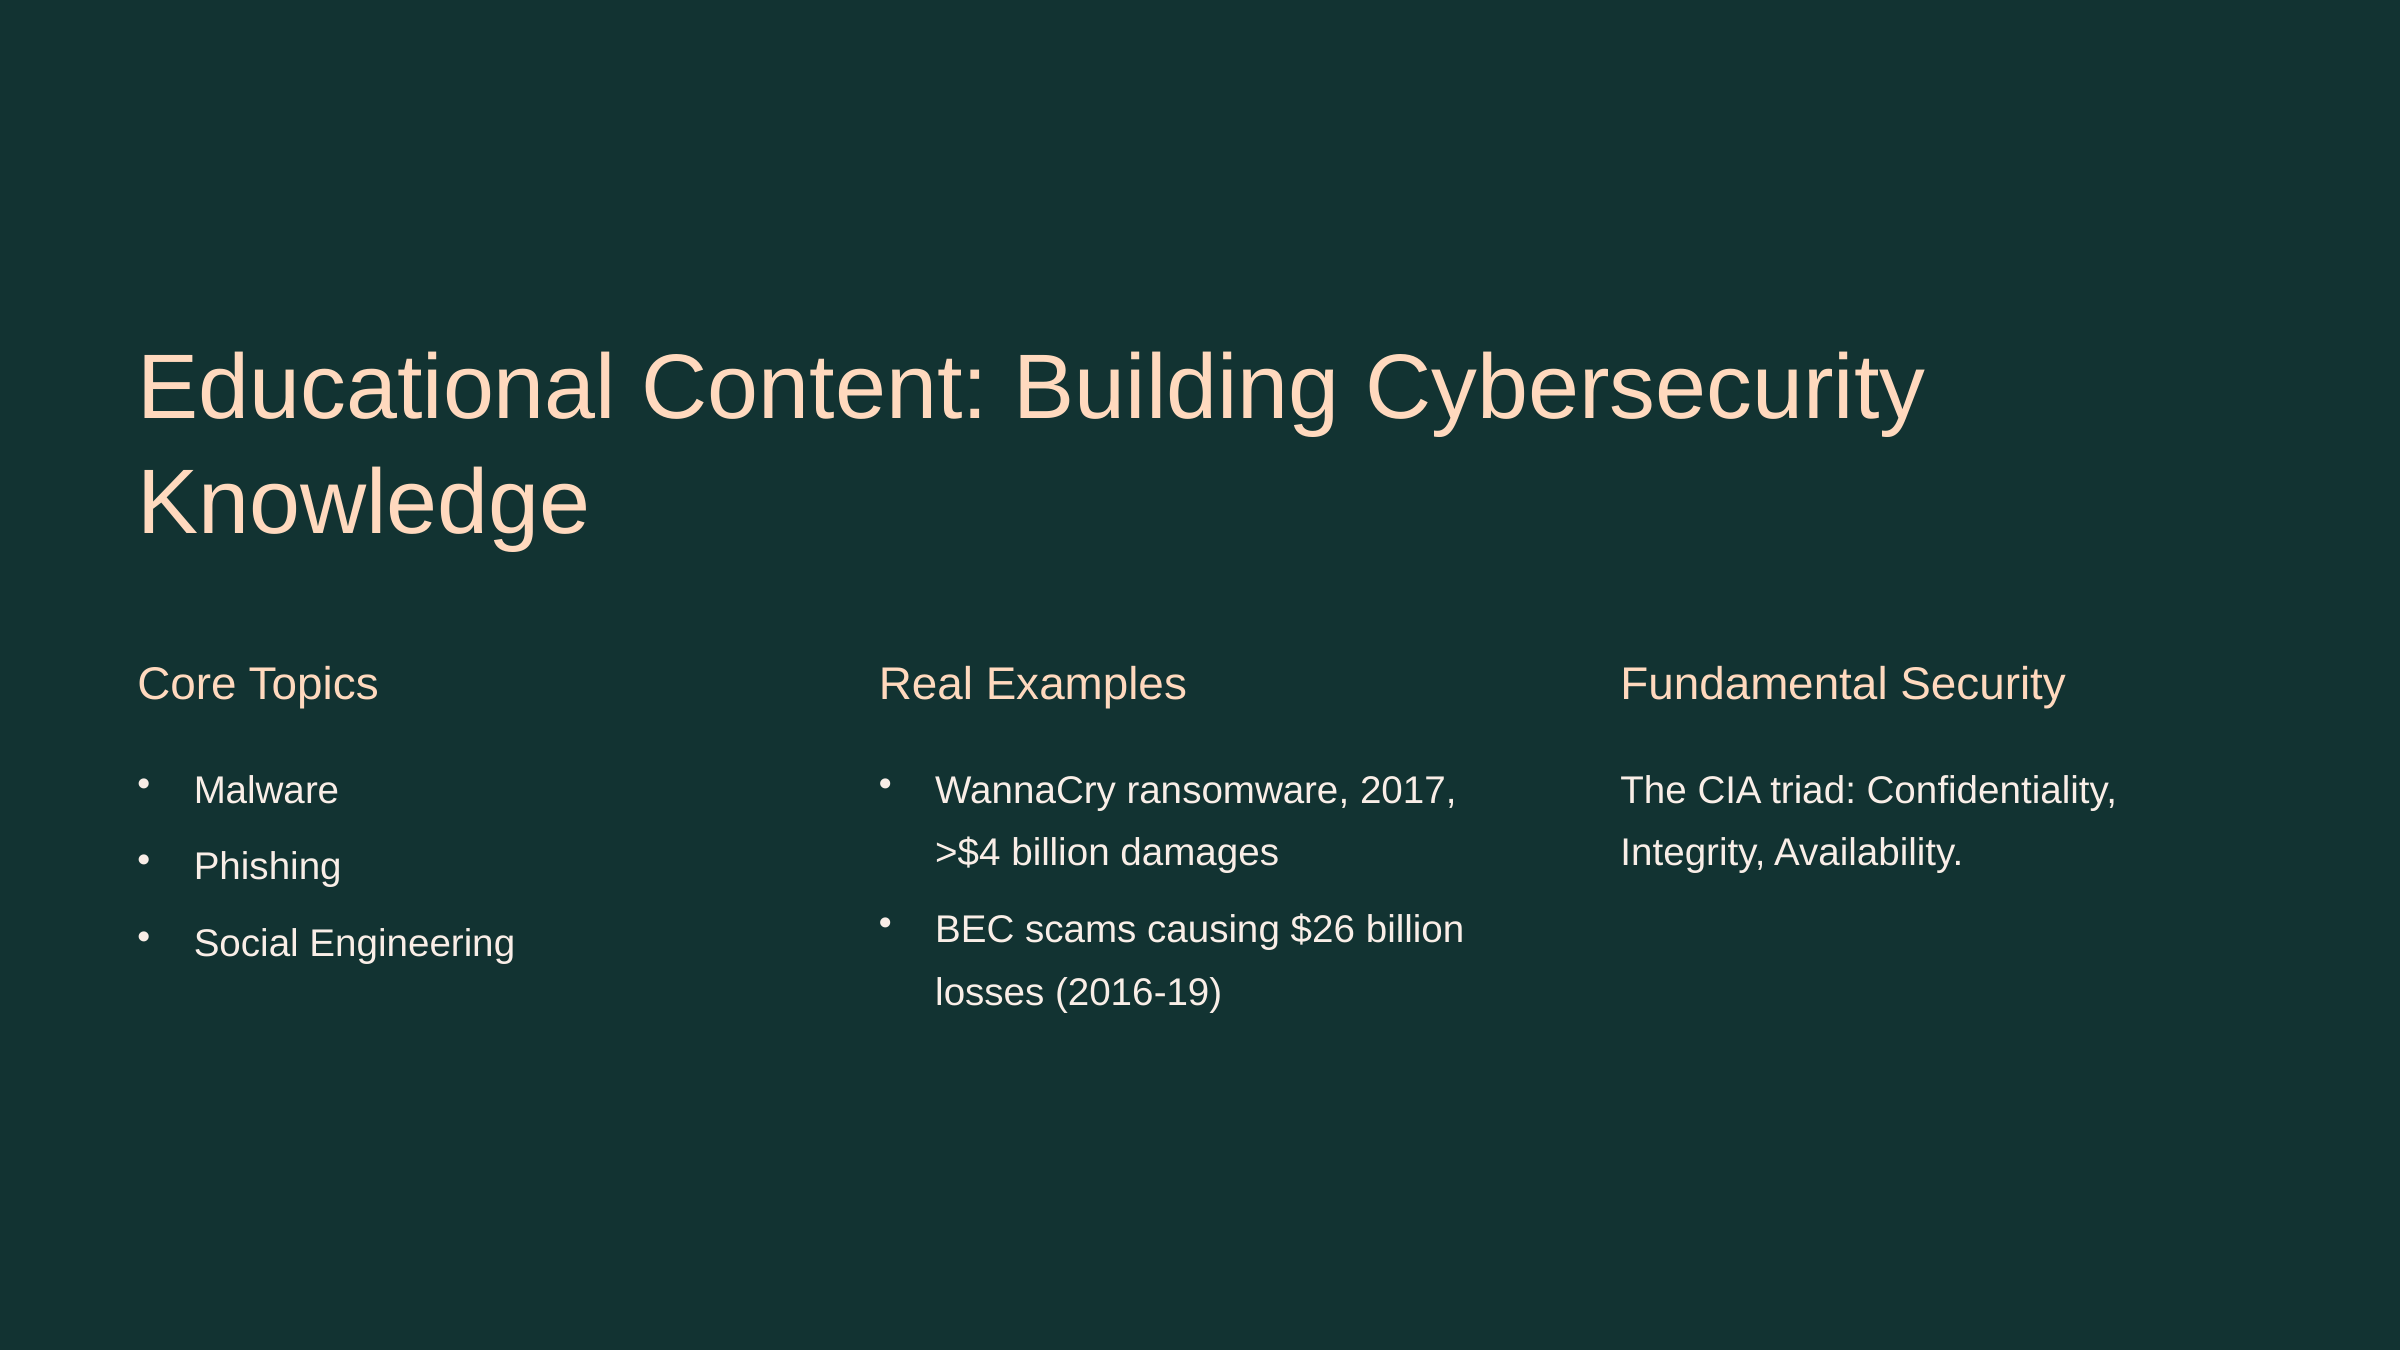

Educational Content: Building Cybersecurity Knowledge
Core Topics
Real Examples
Fundamental Security
Malware
WannaCry ransomware, 2017, >$4 billion damages
The CIA triad: Confidentiality, Integrity, Availability.
Phishing
BEC scams causing $26 billion losses (2016-19)
Social Engineering